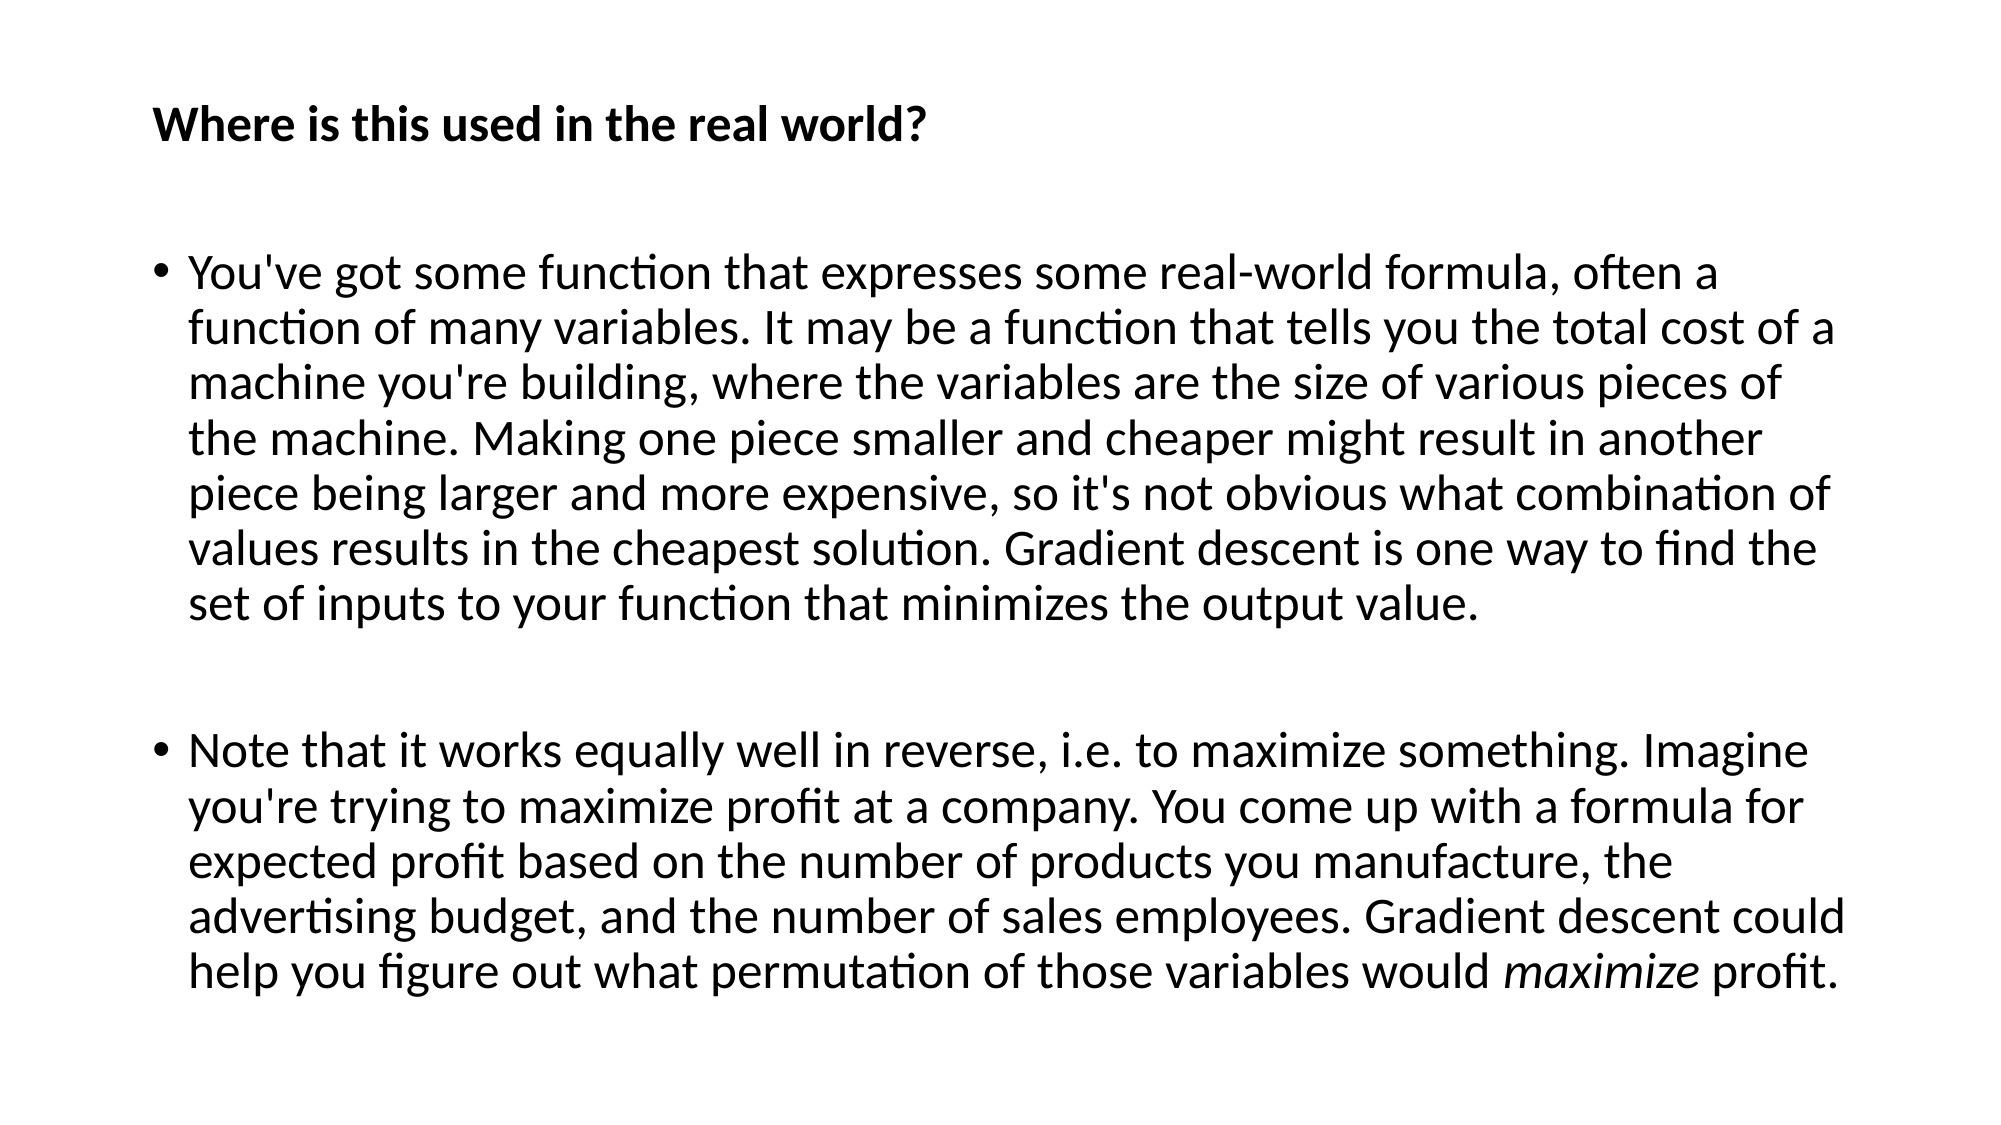

Where is this used in the real world?

You've got some function that expresses some real-world formula, often a function of many variables. It may be a function that tells you the total cost of a machine you're building, where the variables are the size of various pieces of the machine. Making one piece smaller and cheaper might result in another piece being larger and more expensive, so it's not obvious what combination of values results in the cheapest solution. Gradient descent is one way to find the set of inputs to your function that minimizes the output value.

Note that it works equally well in reverse, i.e. to maximize something. Imagine you're trying to maximize profit at a company. You come up with a formula for expected profit based on the number of products you manufacture, the advertising budget, and the number of sales employees. Gradient descent could help you figure out what permutation of those variables would maximize profit.